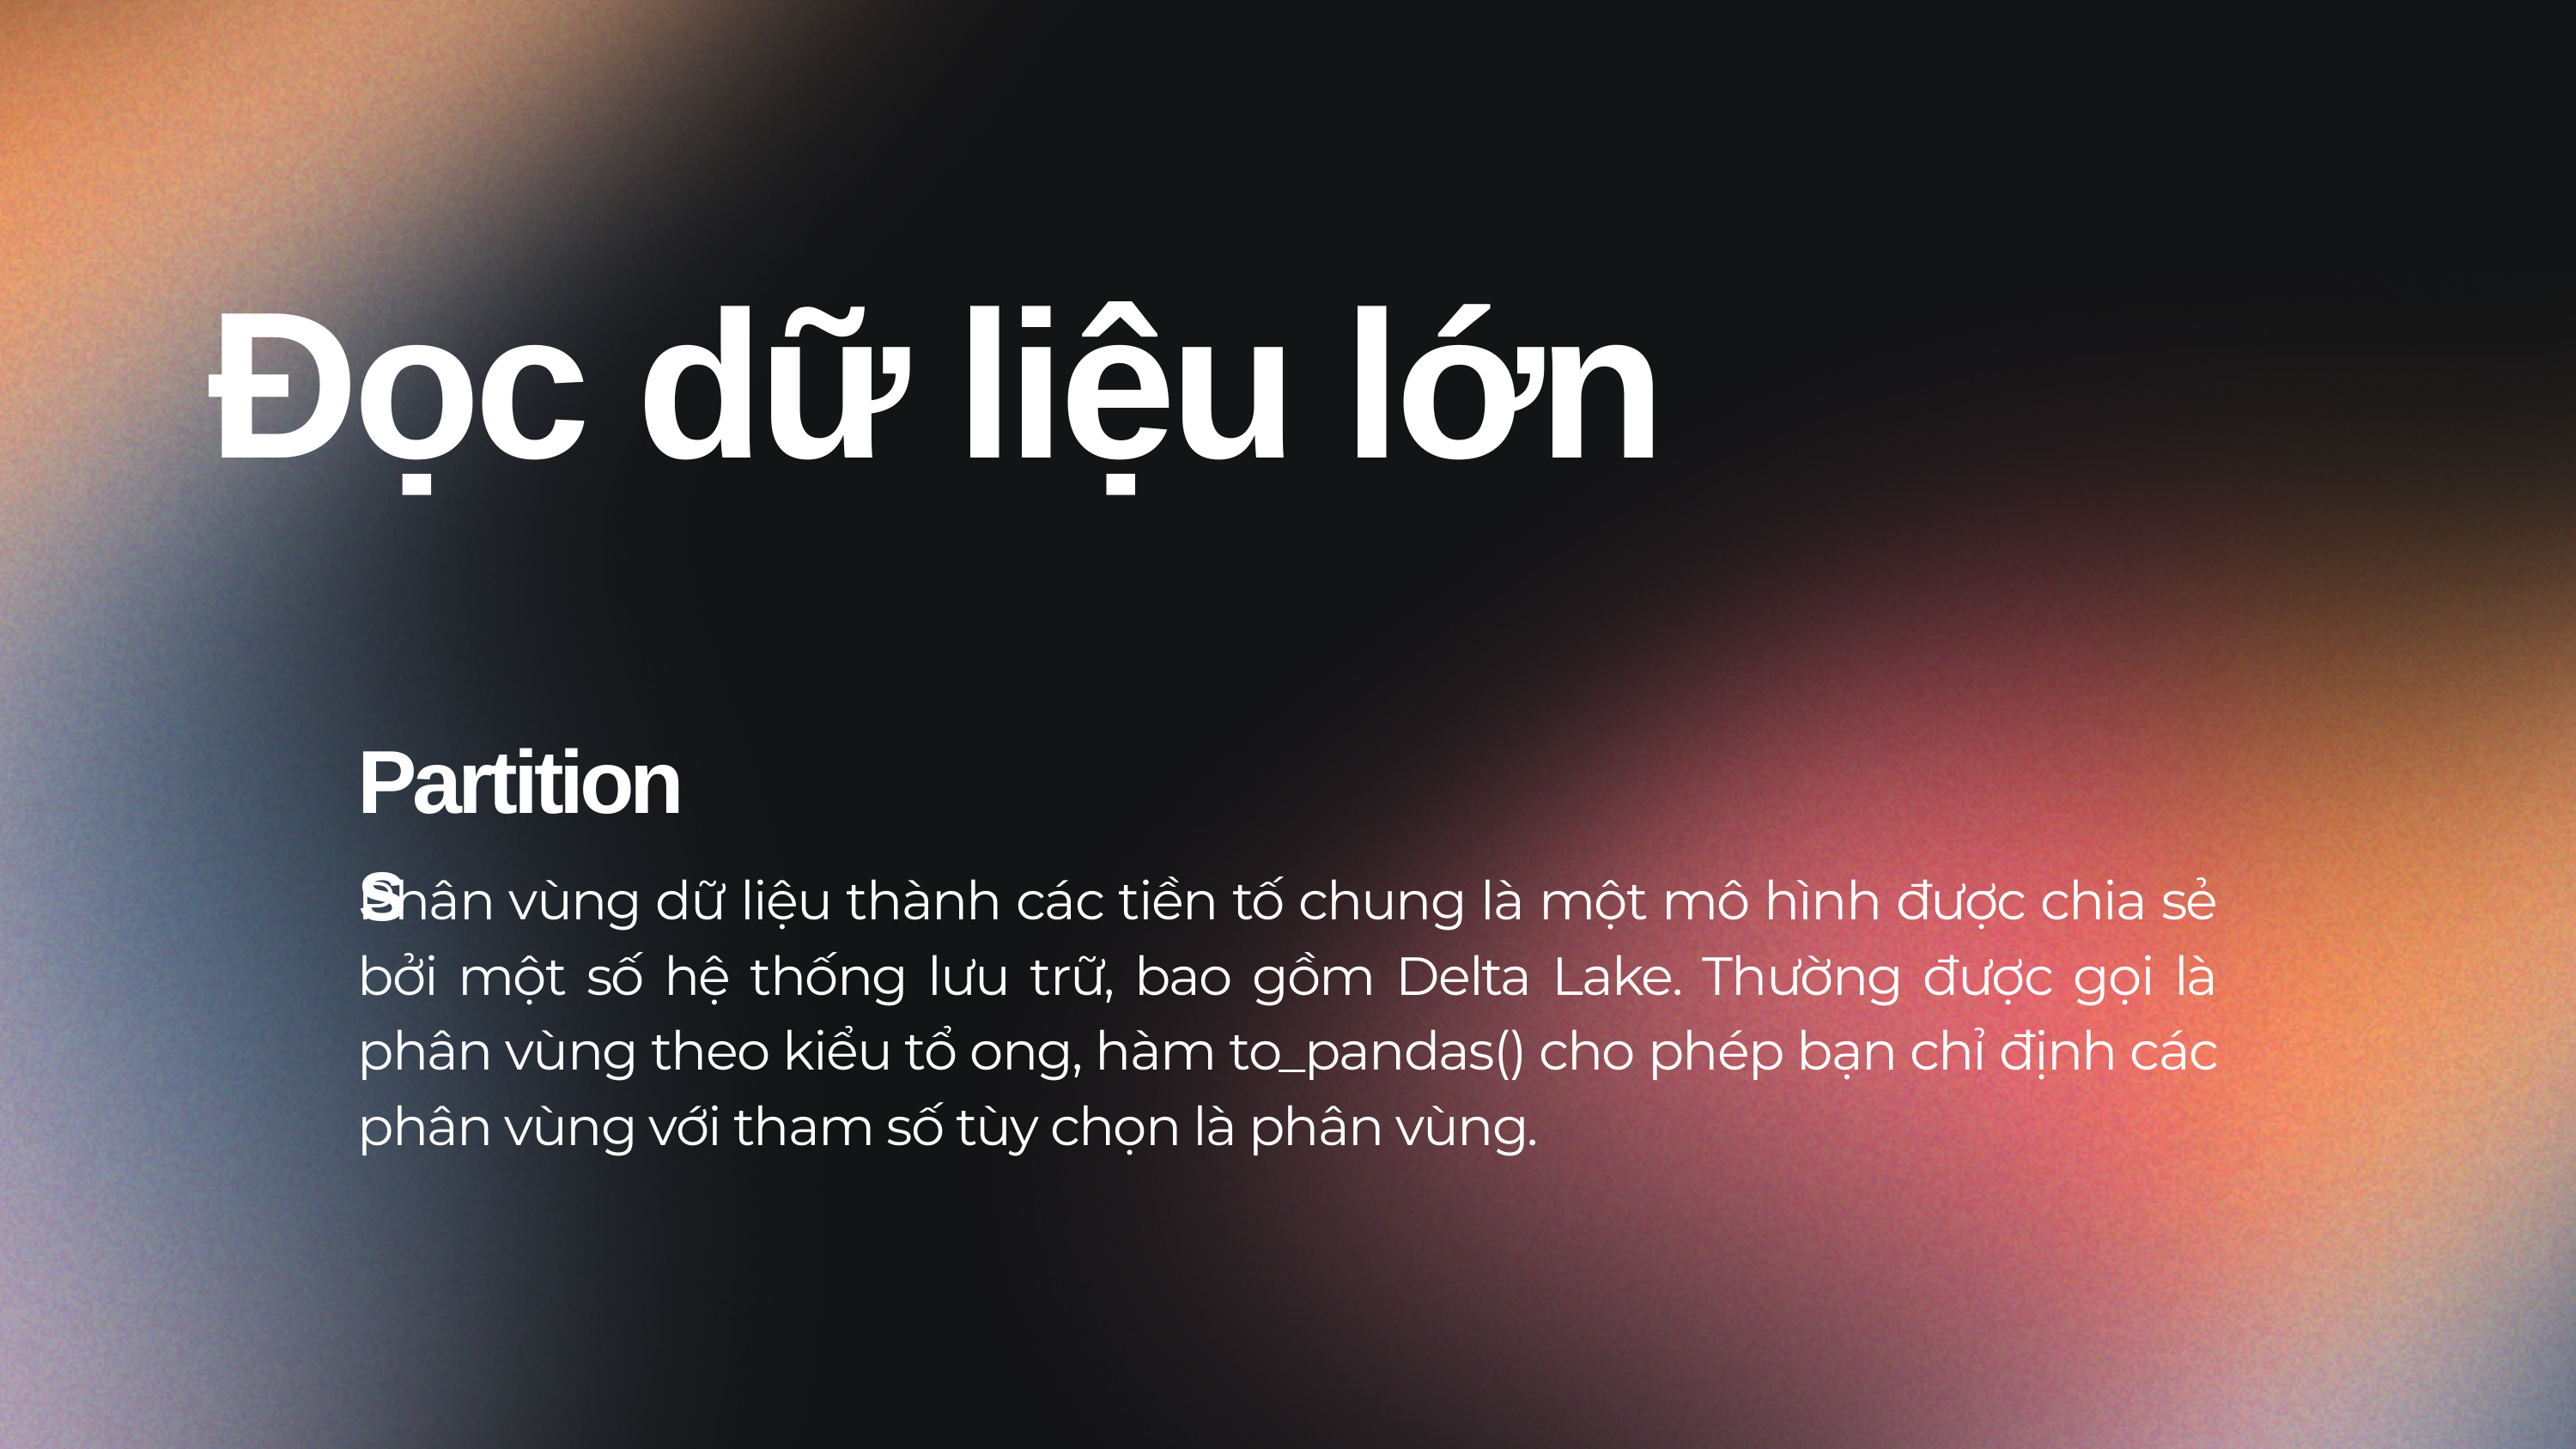

Đọc dữ liệu lớn
Partitions
Phân vùng dữ liệu thành các tiền tố chung là một mô hình được chia sẻ bởi một số hệ thống lưu trữ, bao gồm Delta Lake. Thường được gọi là phân vùng theo kiểu tổ ong, hàm to_pandas() cho phép bạn chỉ định các phân vùng với tham số tùy chọn là phân vùng.